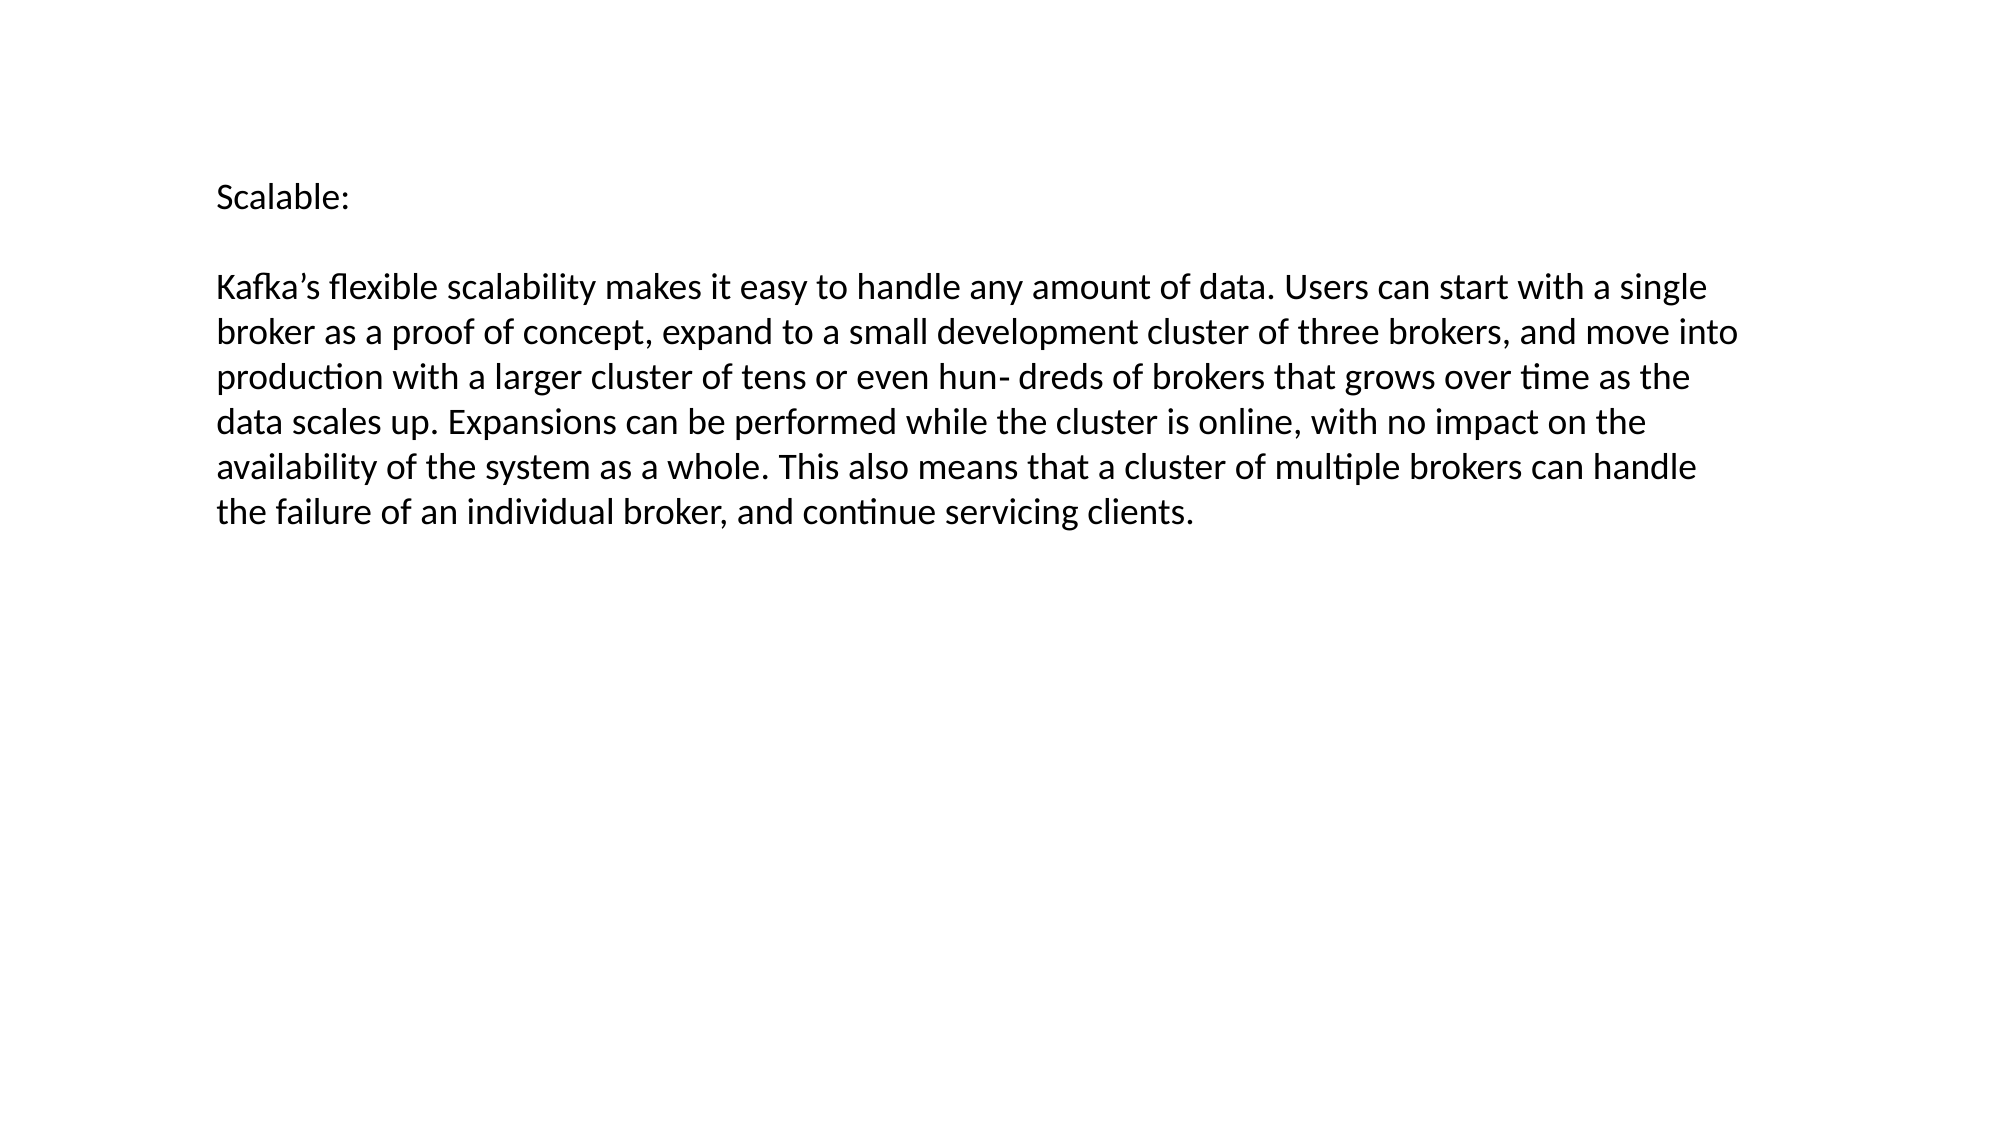

Scalable:

Kafka’s flexible scalability makes it easy to handle any amount of data. Users can start with a single broker as a proof of concept, expand to a small development cluster of three brokers, and move into production with a larger cluster of tens or even hun‐ dreds of brokers that grows over time as the data scales up. Expansions can be performed while the cluster is online, with no impact on the availability of the system as a whole. This also means that a cluster of multiple brokers can handle the failure of an individual broker, and continue servicing clients.